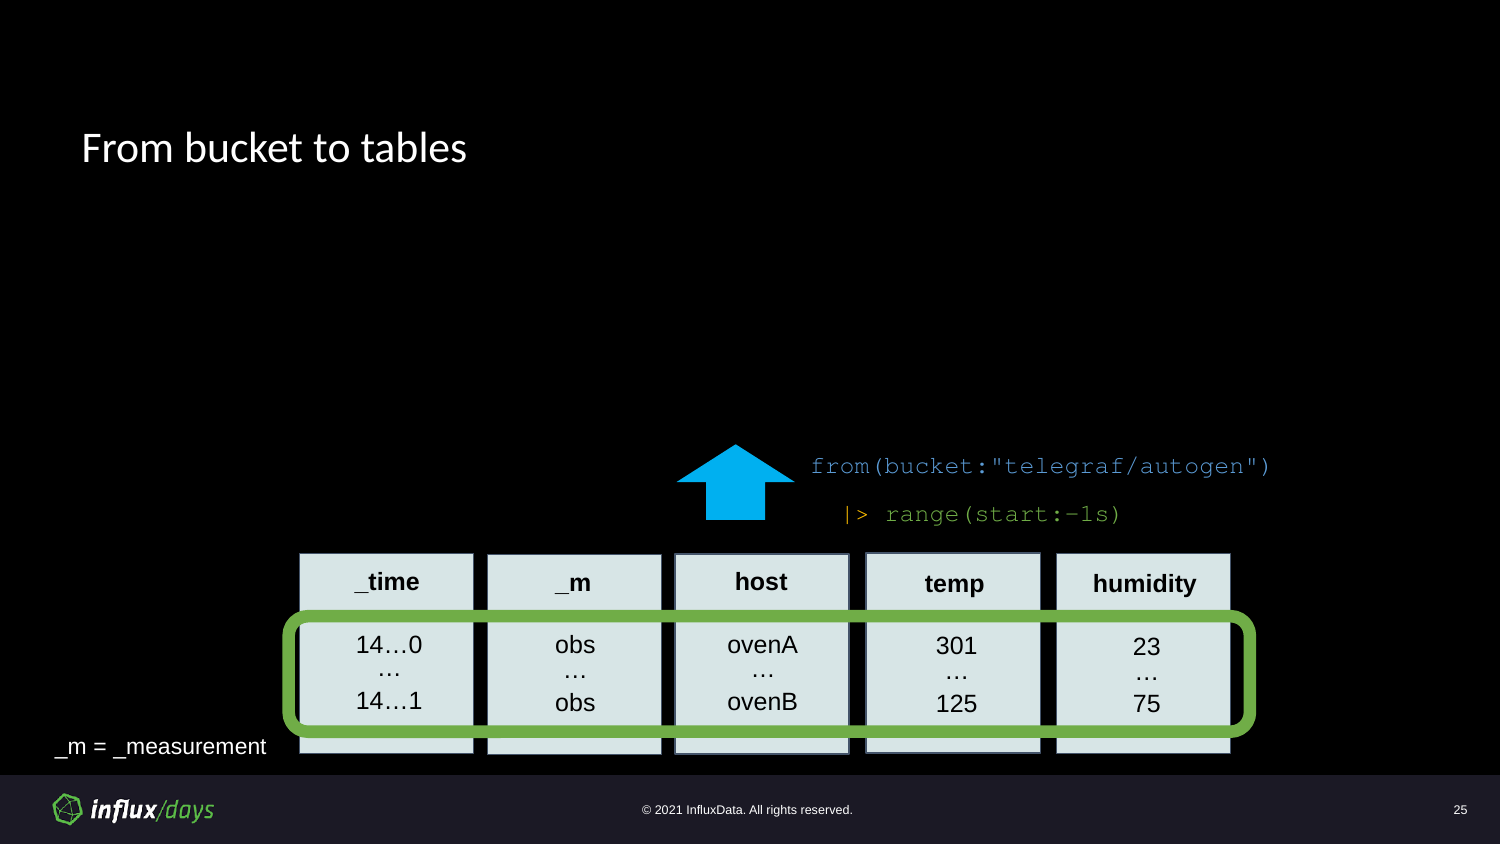

# From bucket to tables
from(bucket:"telegraf/autogen")
  |> range(start:-1s)

_time
host
_m
temp
humidity

14…0
ovenA
obs
301
23

…
…
…
…
…
14…1
ovenB
obs
125
75
_m = _measurement
25